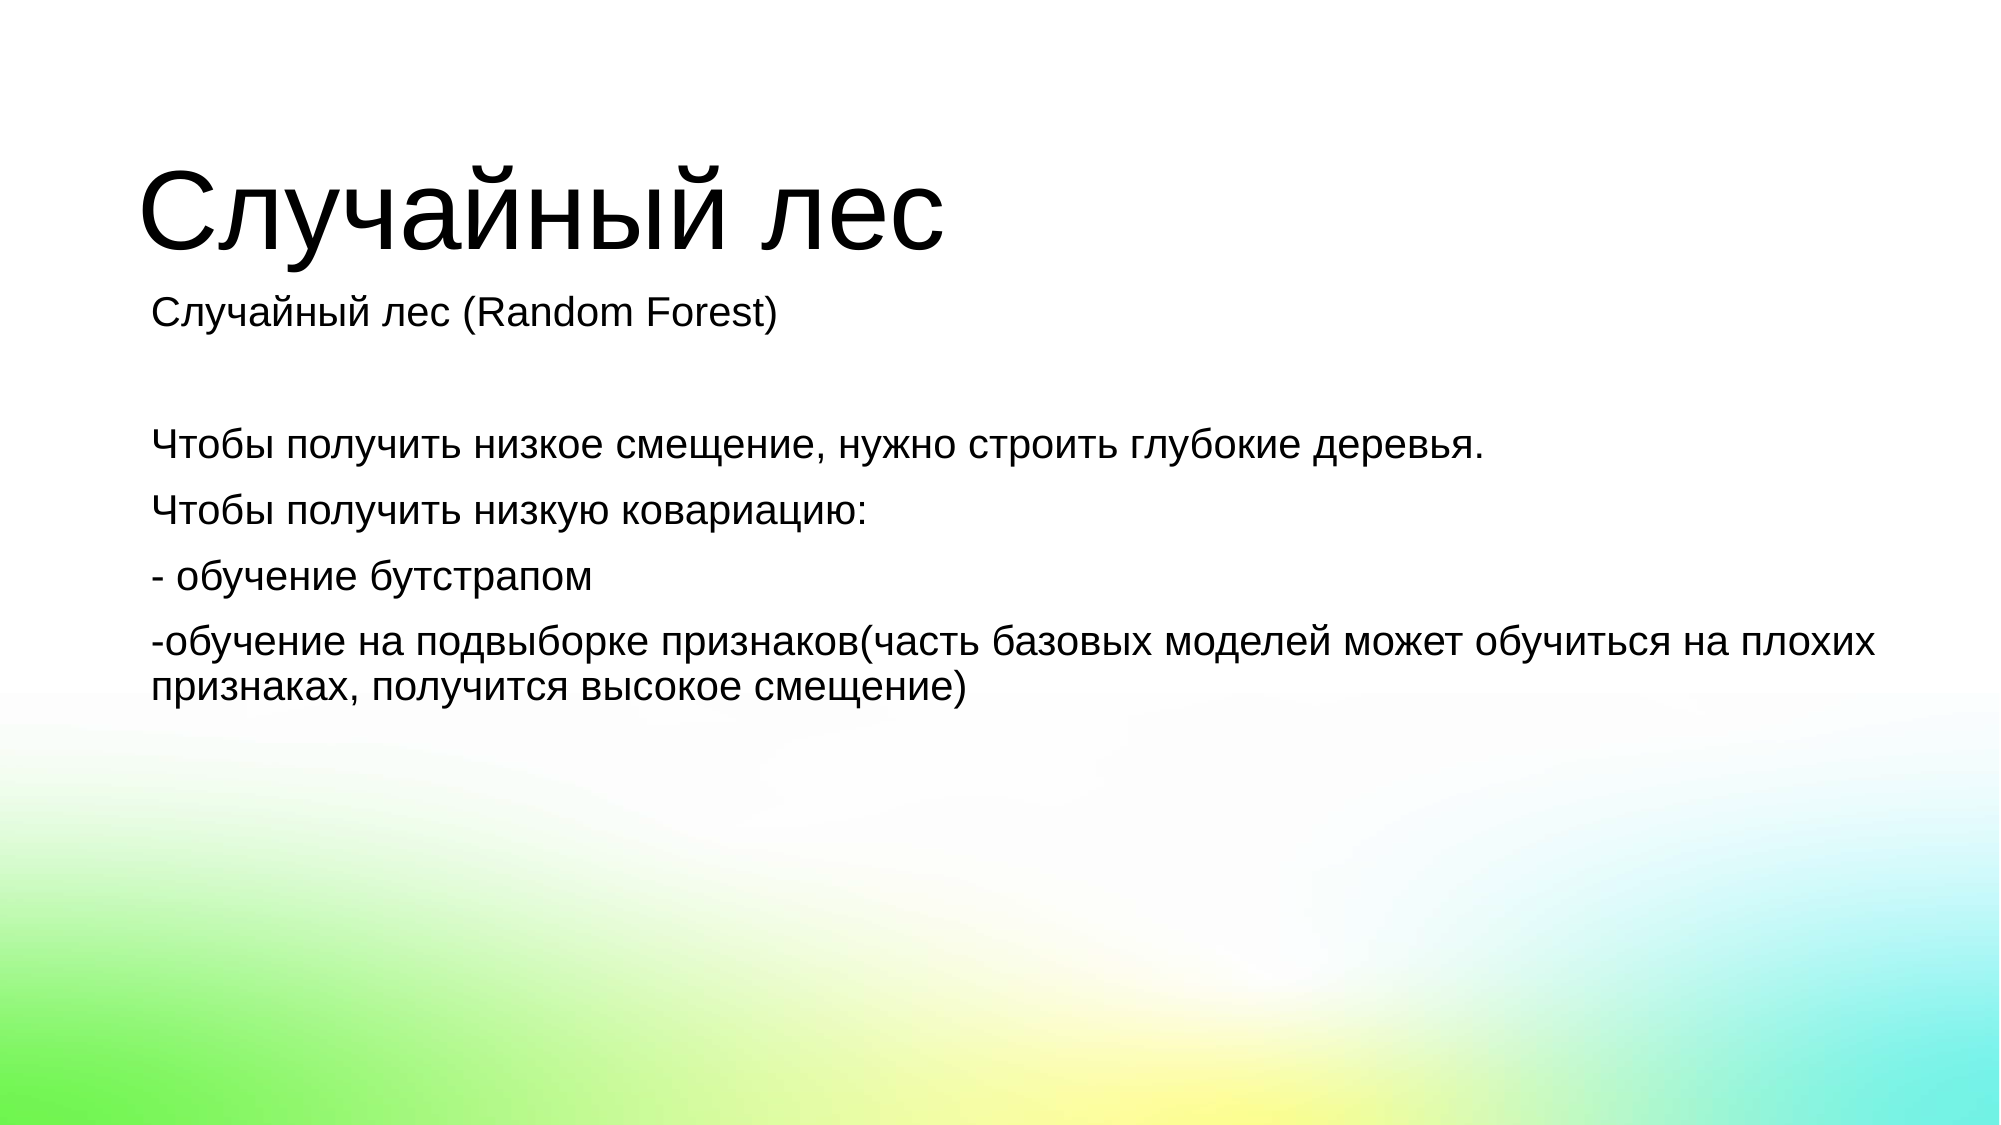

Случайный лес
Случайный лес (Random Forest)

Чтобы получить низкое смещение, нужно строить глубокие деревья.
Чтобы получить низкую ковариацию:
- обучение бутстрапом
-обучение на подвыборке признаков(часть базовых моделей может обучиться на плохих признаках, получится высокое смещение)